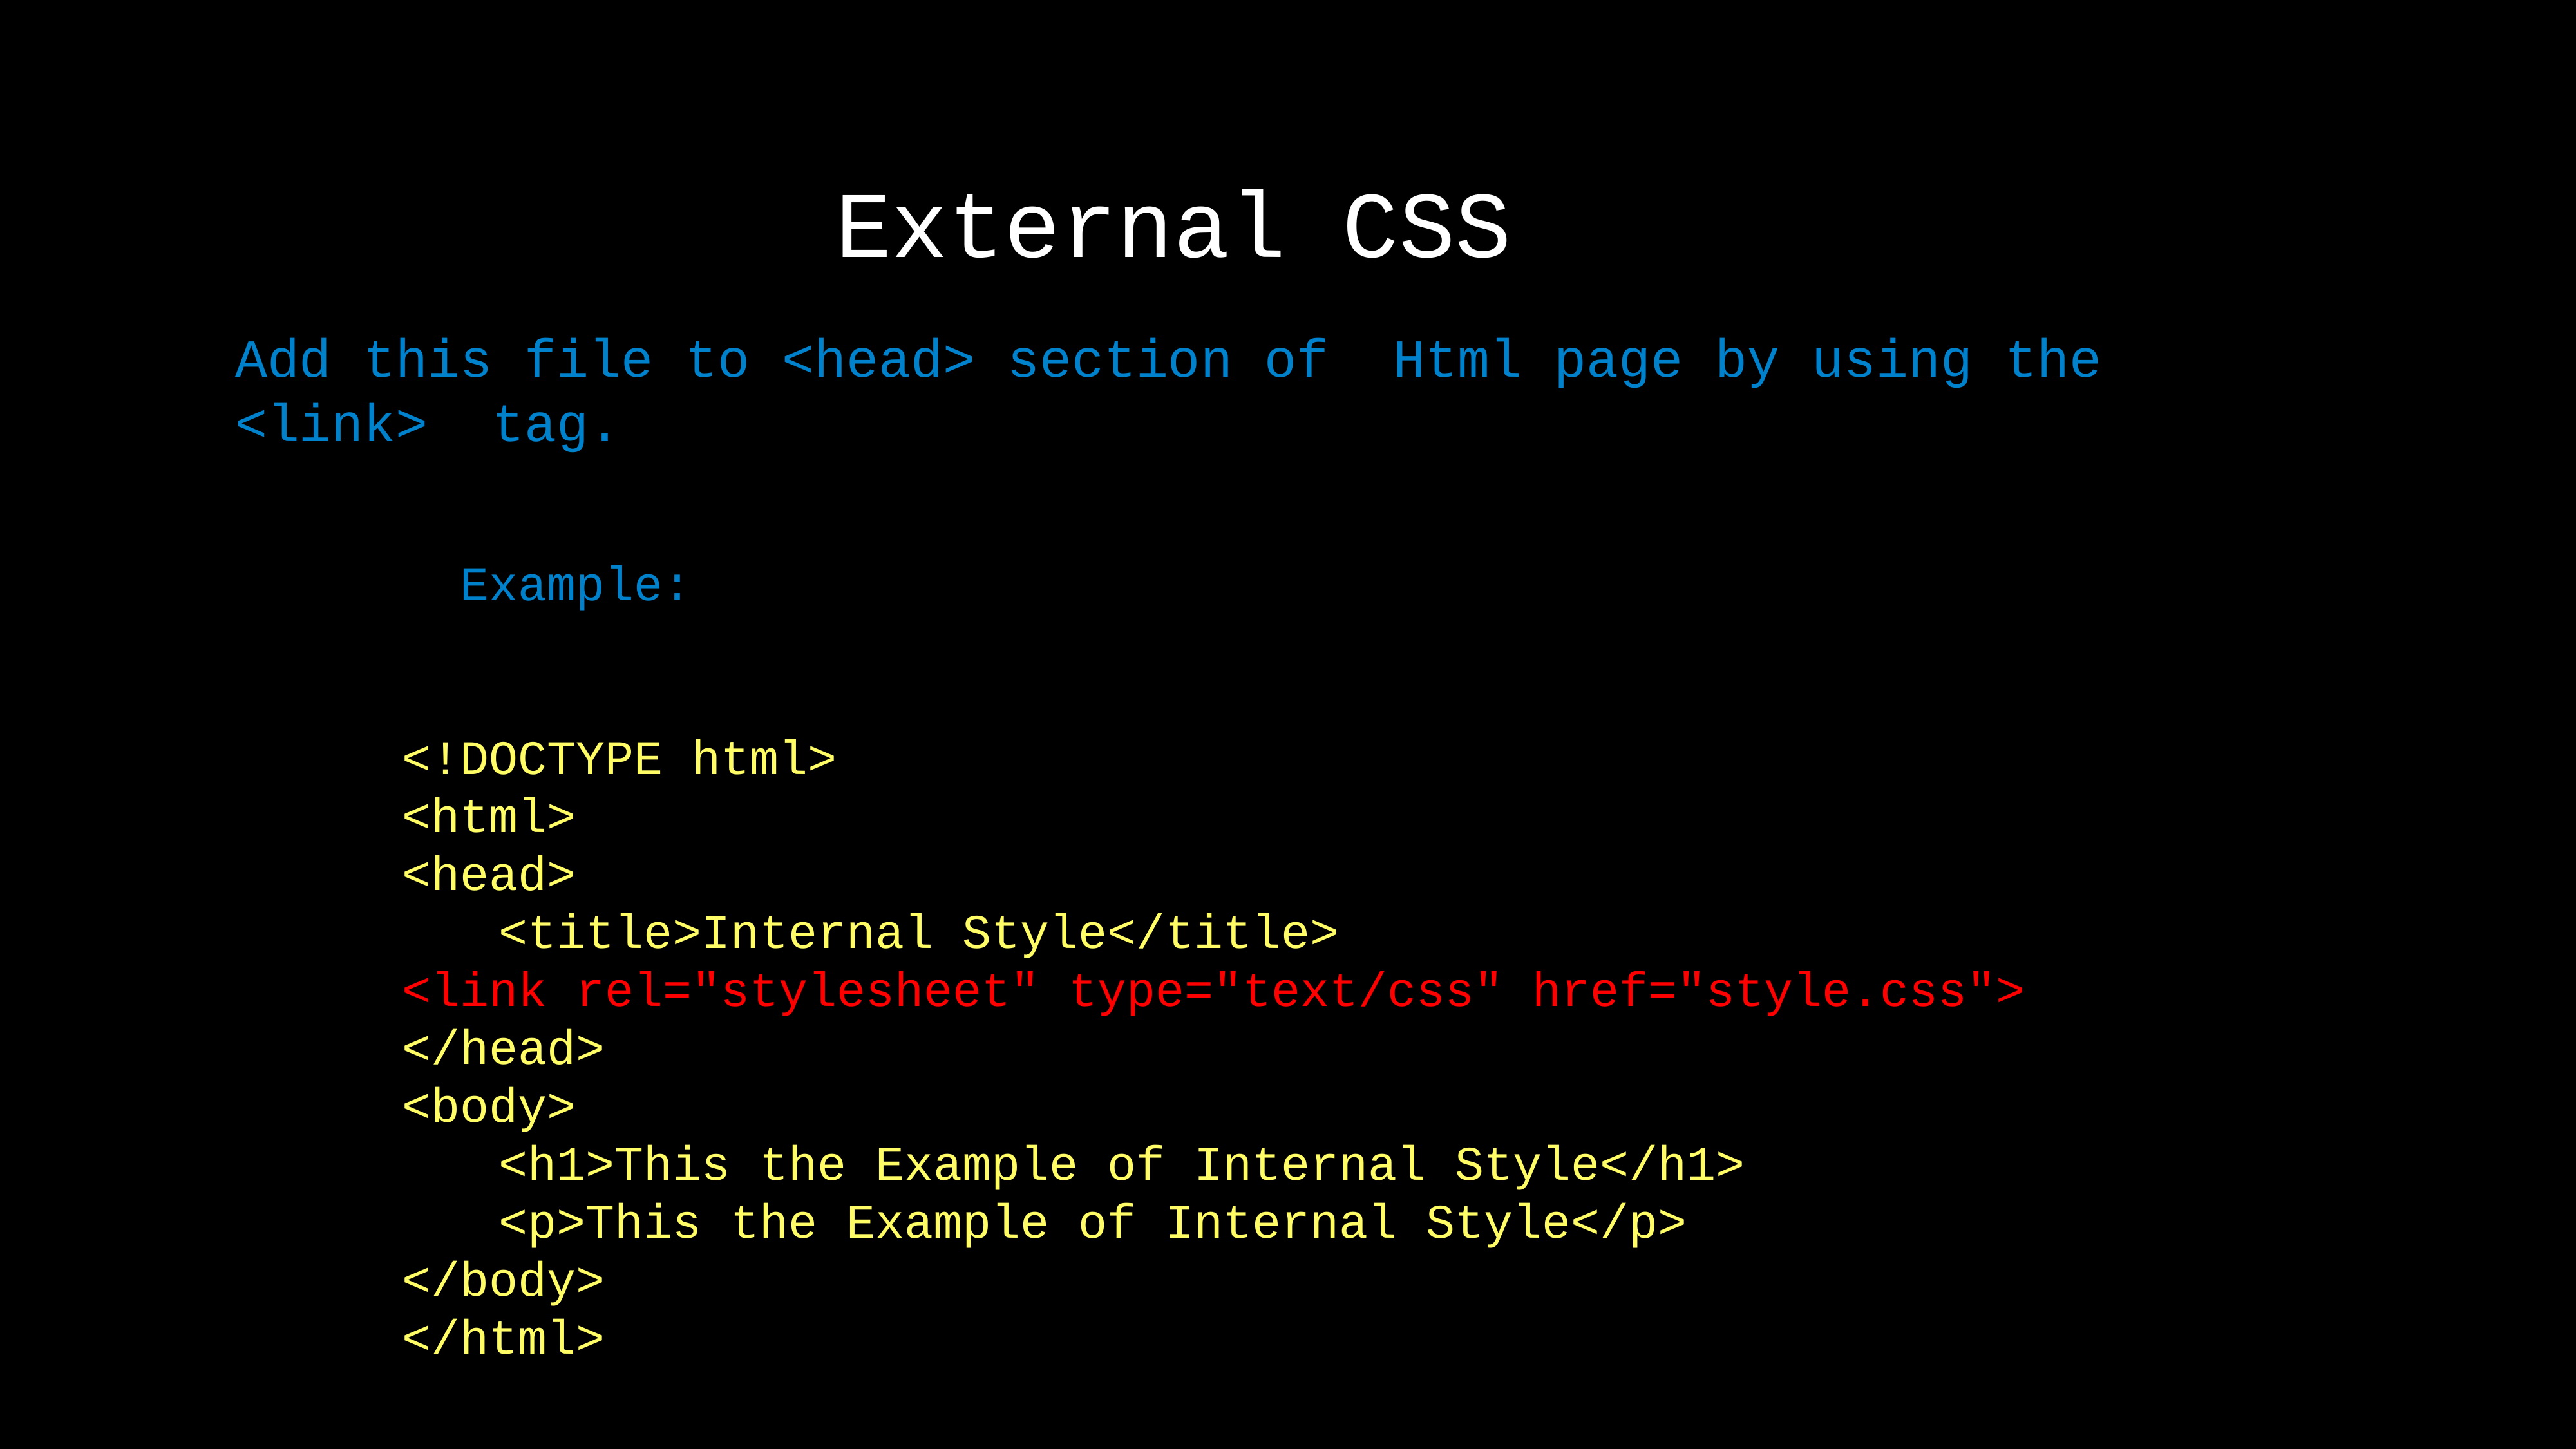

External CSS
Output:
Add this file to <head> section of  Html page by using the <link>  tag.
  Example:

<!DOCTYPE html>
<html>
<head>
	<title>Internal Style</title>
<link rel="stylesheet" type="text/css" href="style.css">
</head>
<body>
	<h1>This the Example of Internal Style</h1>
	<p>This the Example of Internal Style</p>
</body>
</html>